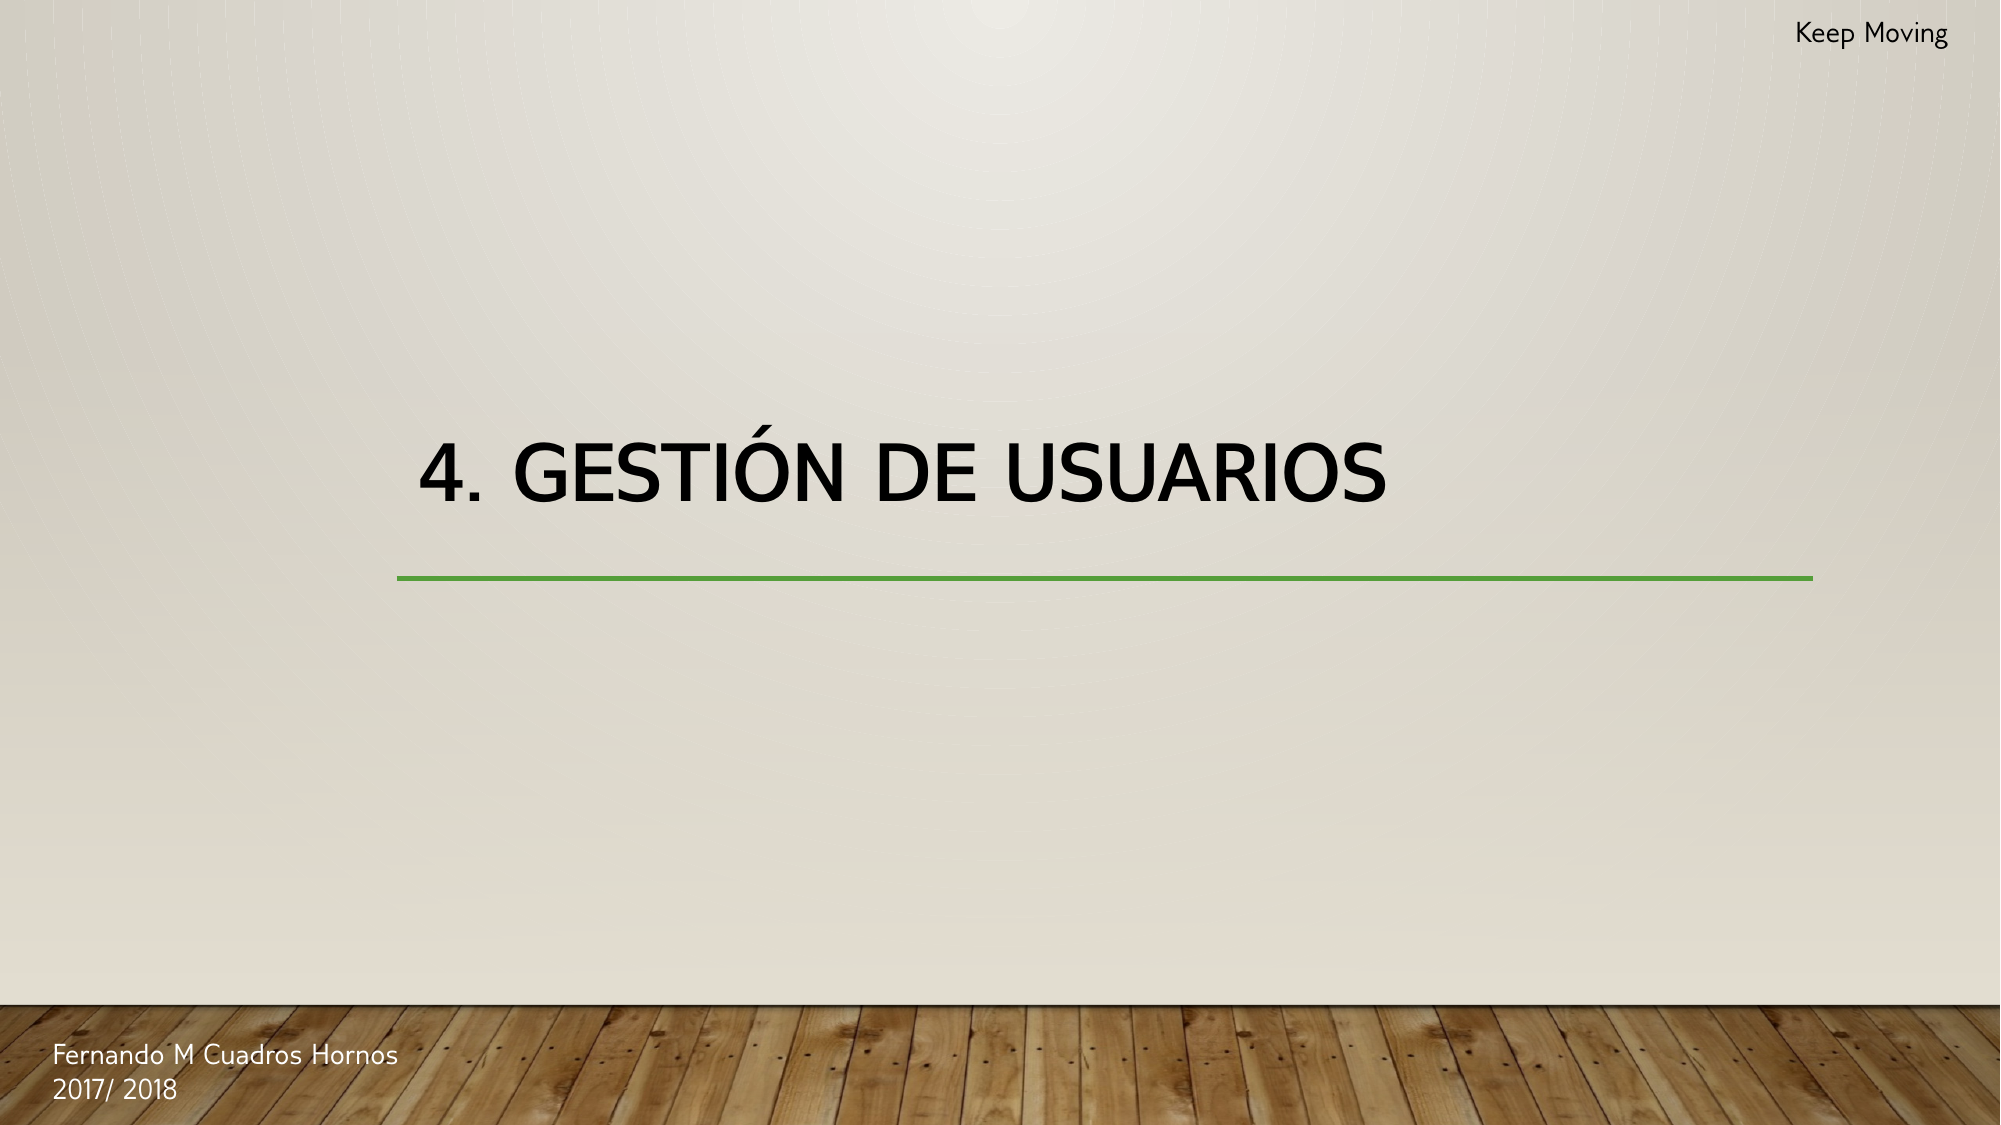

Keep Moving
# 4. Gestión de usuarios
Fernando M Cuadros Hornos
2017/ 2018